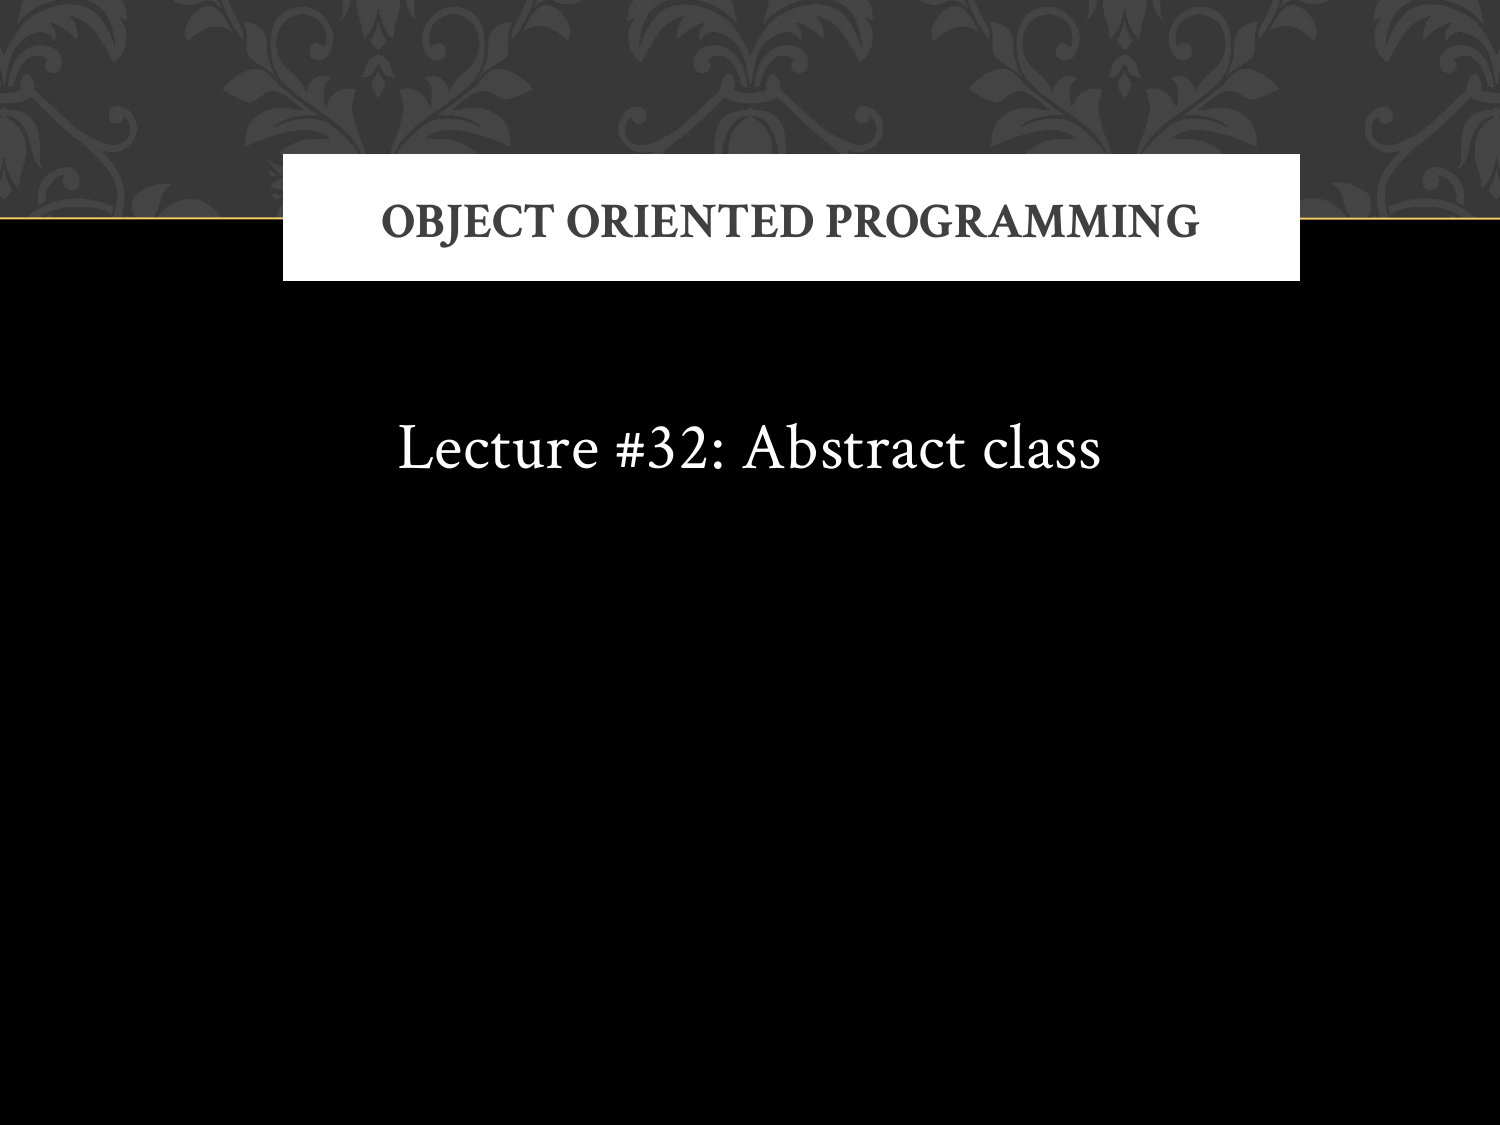

# Object oriented programming

Lecture #32: Abstract class